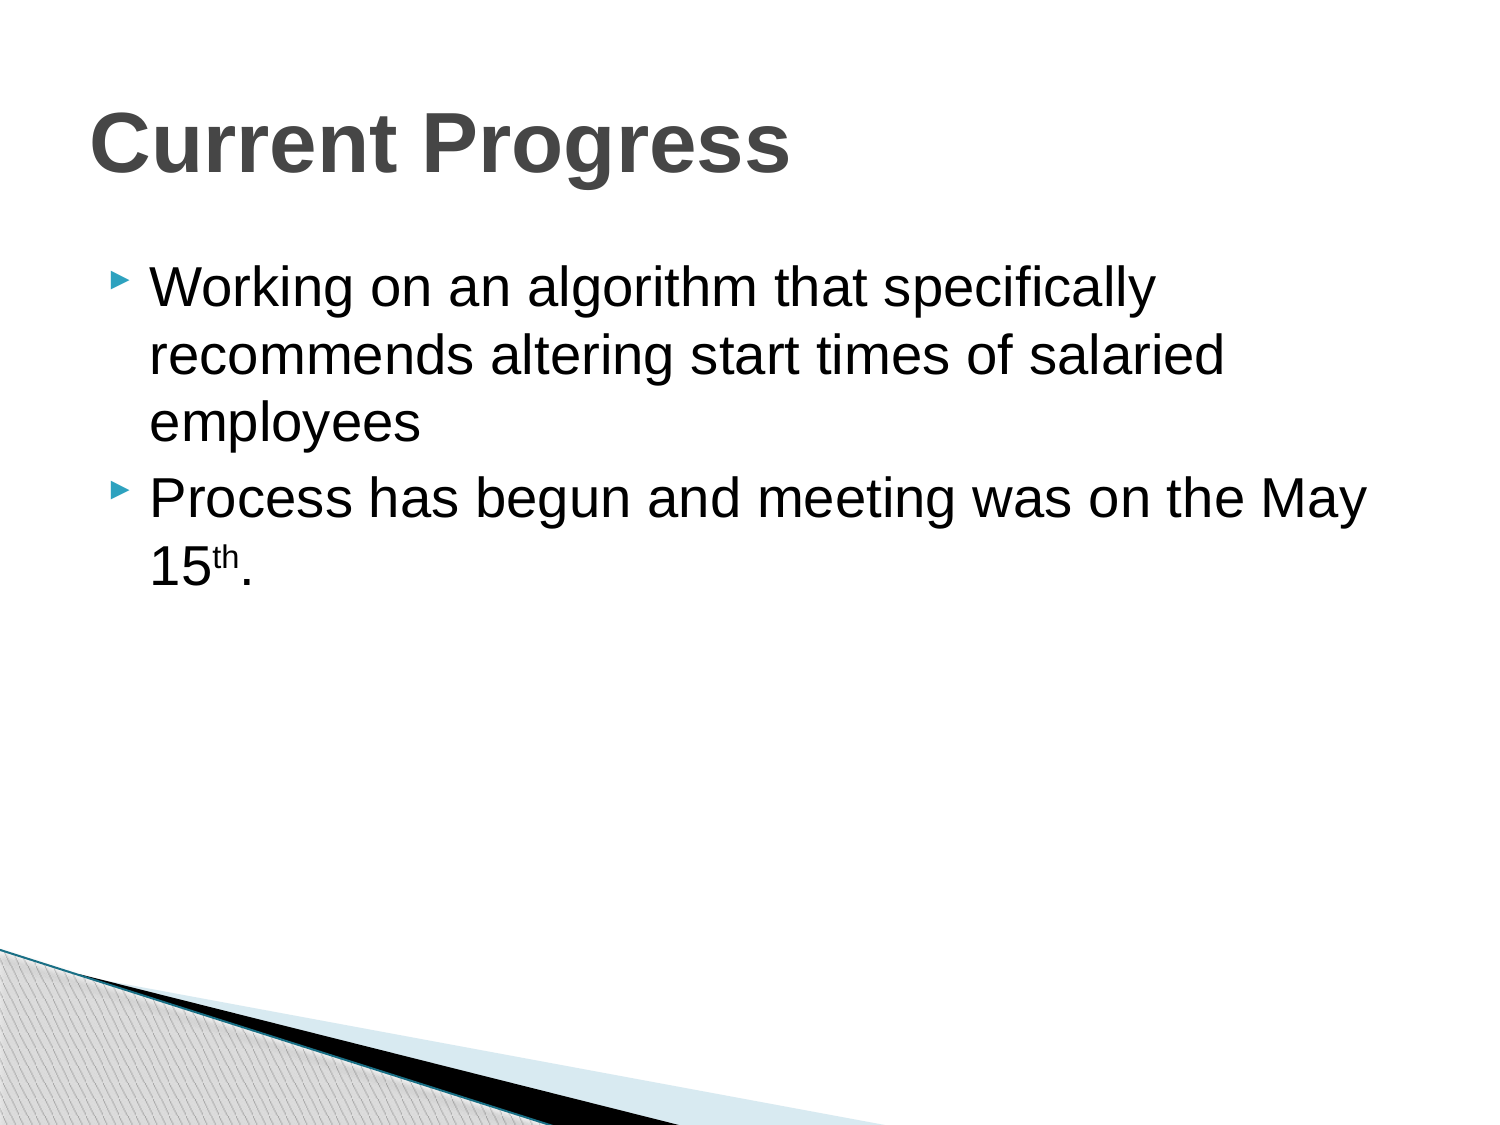

# Current Progress
Working on an algorithm that specifically recommends altering start times of salaried employees
Process has begun and meeting was on the May 15th.